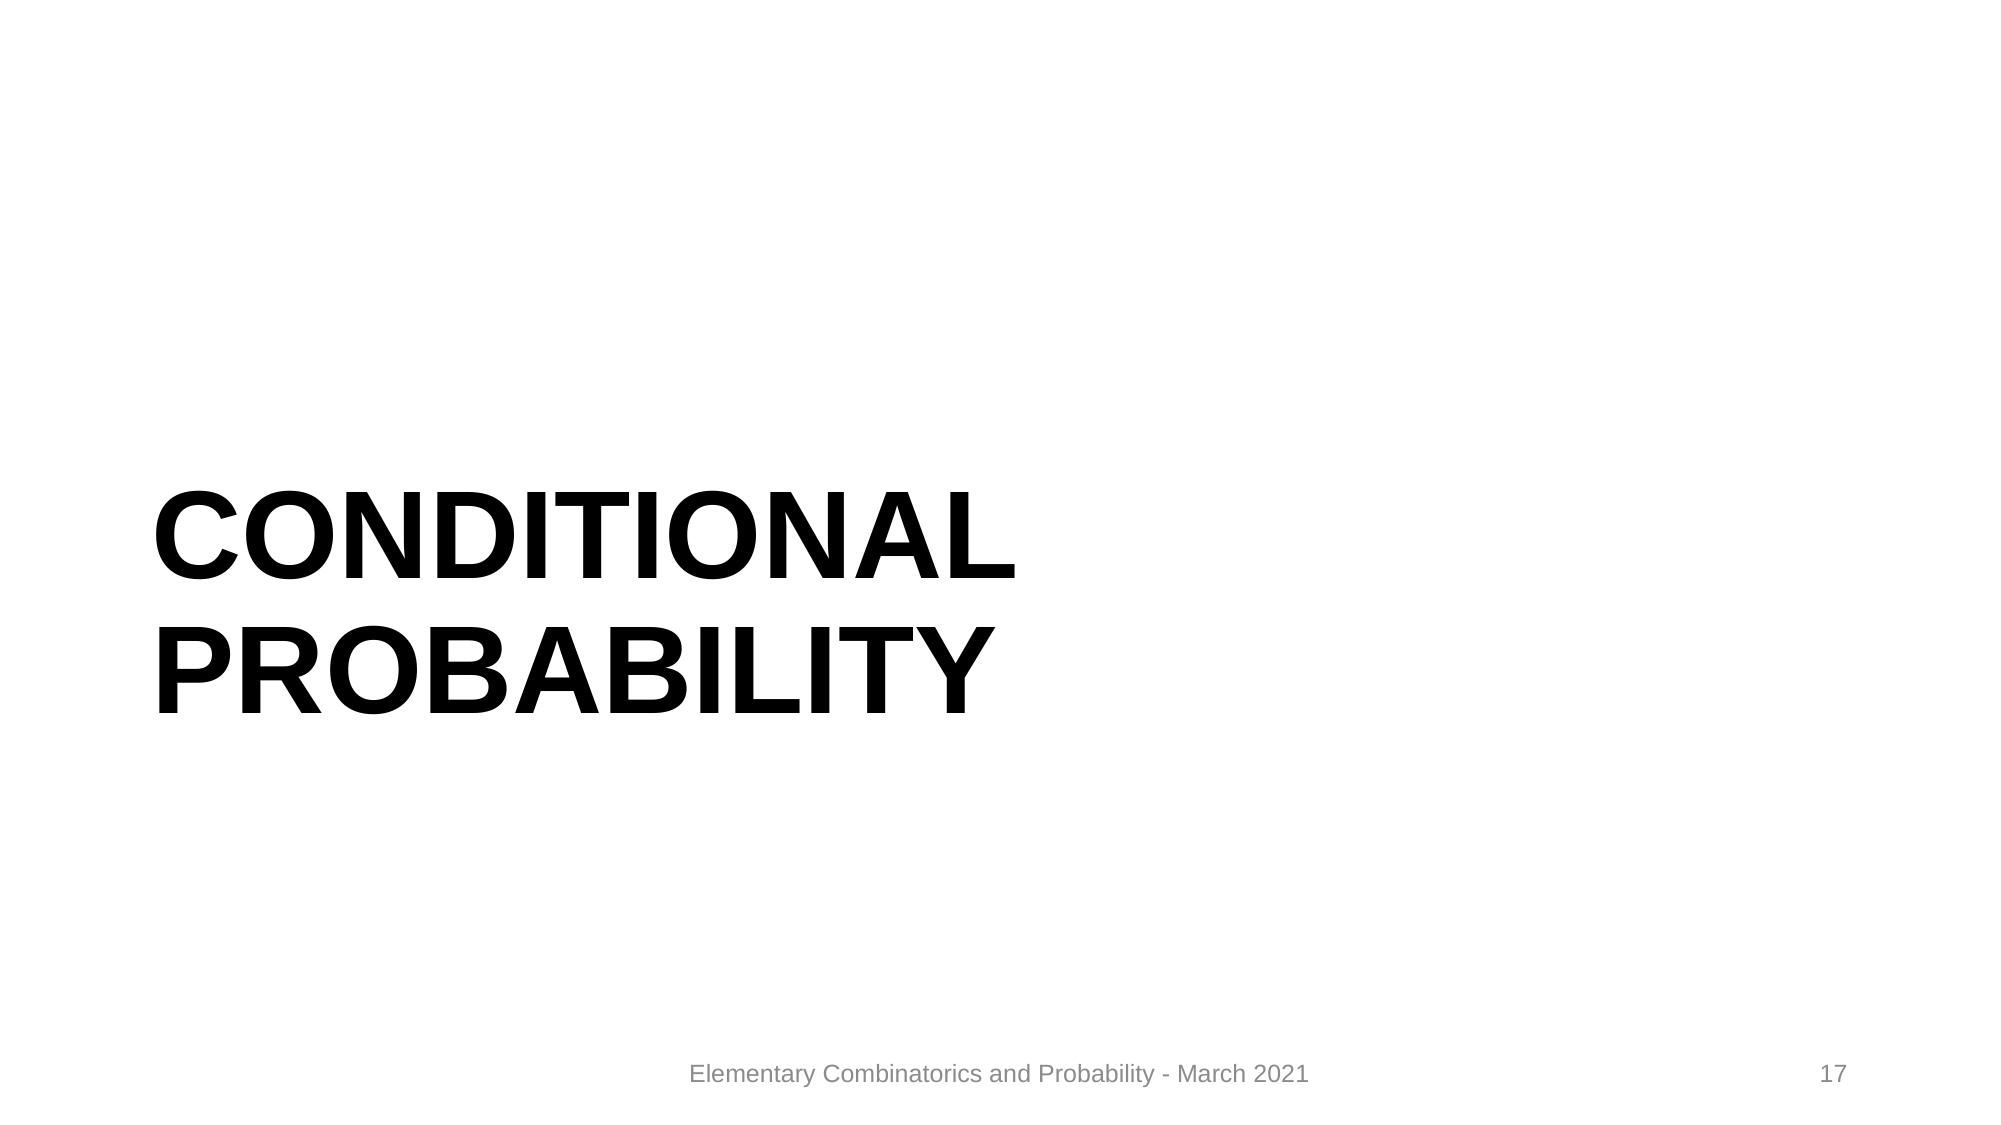

# Conditional probability

Elementary Combinatorics and Probability - March 2021
17